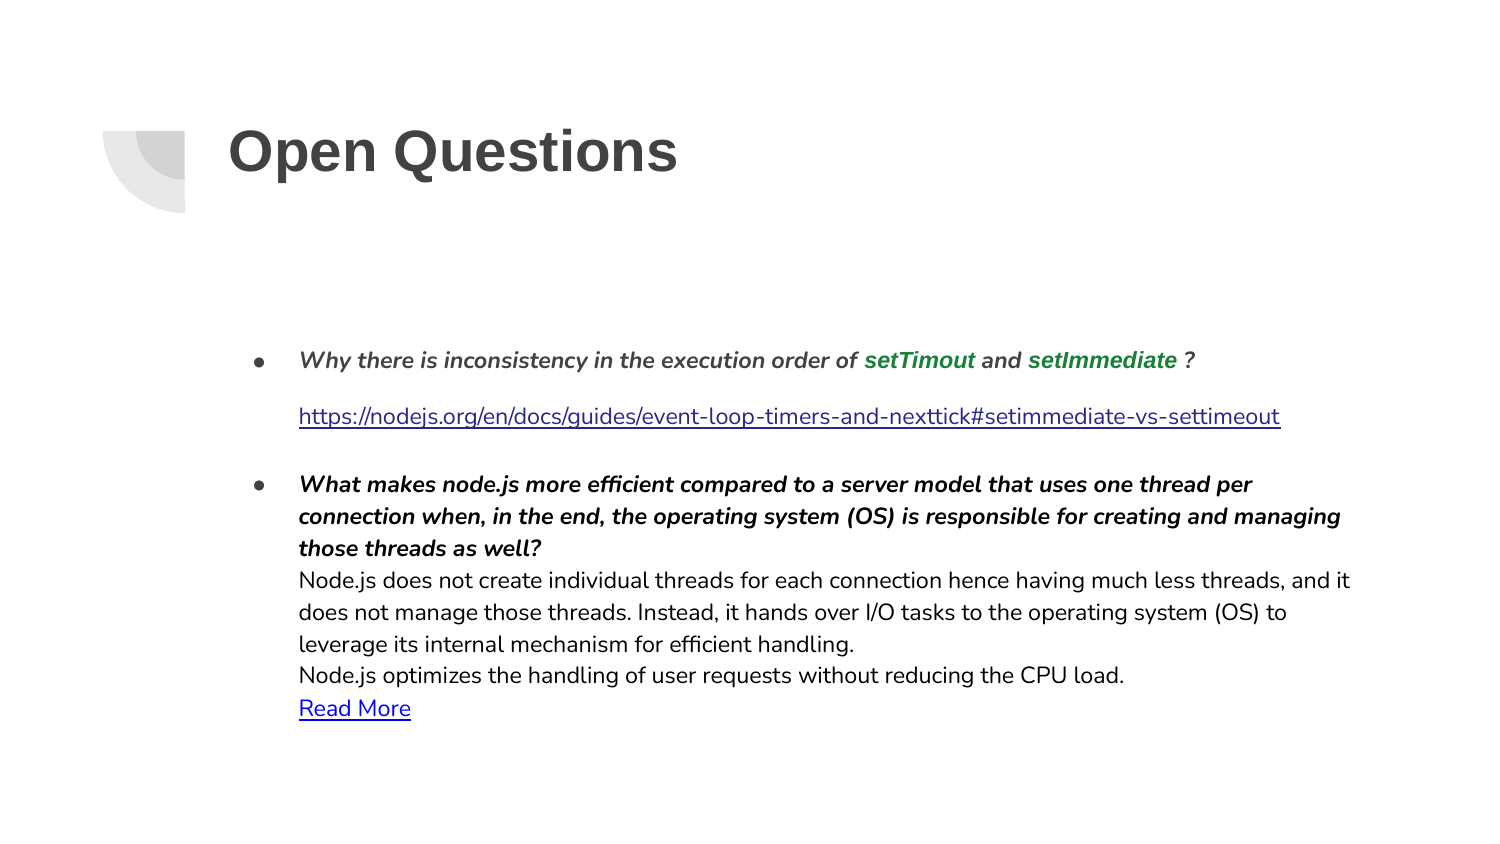

# Open Questions
Why there is inconsistency in the execution order of setTimout and setImmediate ?

https://nodejs.org/en/docs/guides/event-loop-timers-and-nexttick#setimmediate-vs-settimeout

What makes node.js more efficient compared to a server model that uses one thread per connection when, in the end, the operating system (OS) is responsible for creating and managing those threads as well?
Node.js does not create individual threads for each connection hence having much less threads, and it does not manage those threads. Instead, it hands over I/O tasks to the operating system (OS) to leverage its internal mechanism for efficient handling.
Node.js optimizes the handling of user requests without reducing the CPU load.
Read More